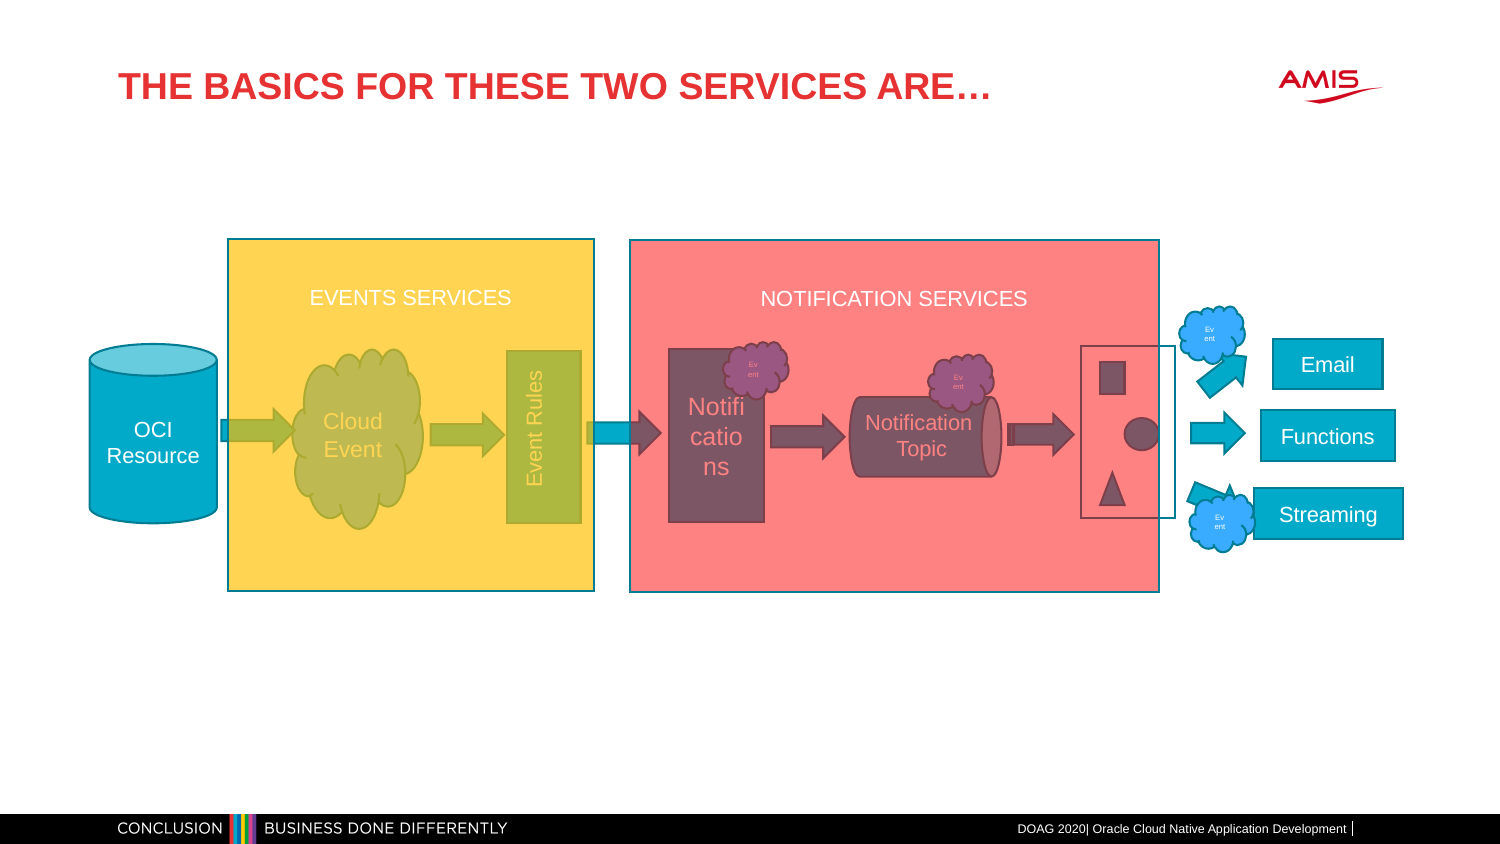

# THE BASICS FOR THESE TWO SERVICES ARE…
EVENTS SERVICES

NOTIFICATION SERVICES

Event
Email

Functions
Streaming
Event
OCI Resource

Cloud Event
Notifications

Event
Event Rules

Notification
Topic

Event
DOAG 2020| Oracle Cloud Native Application Development